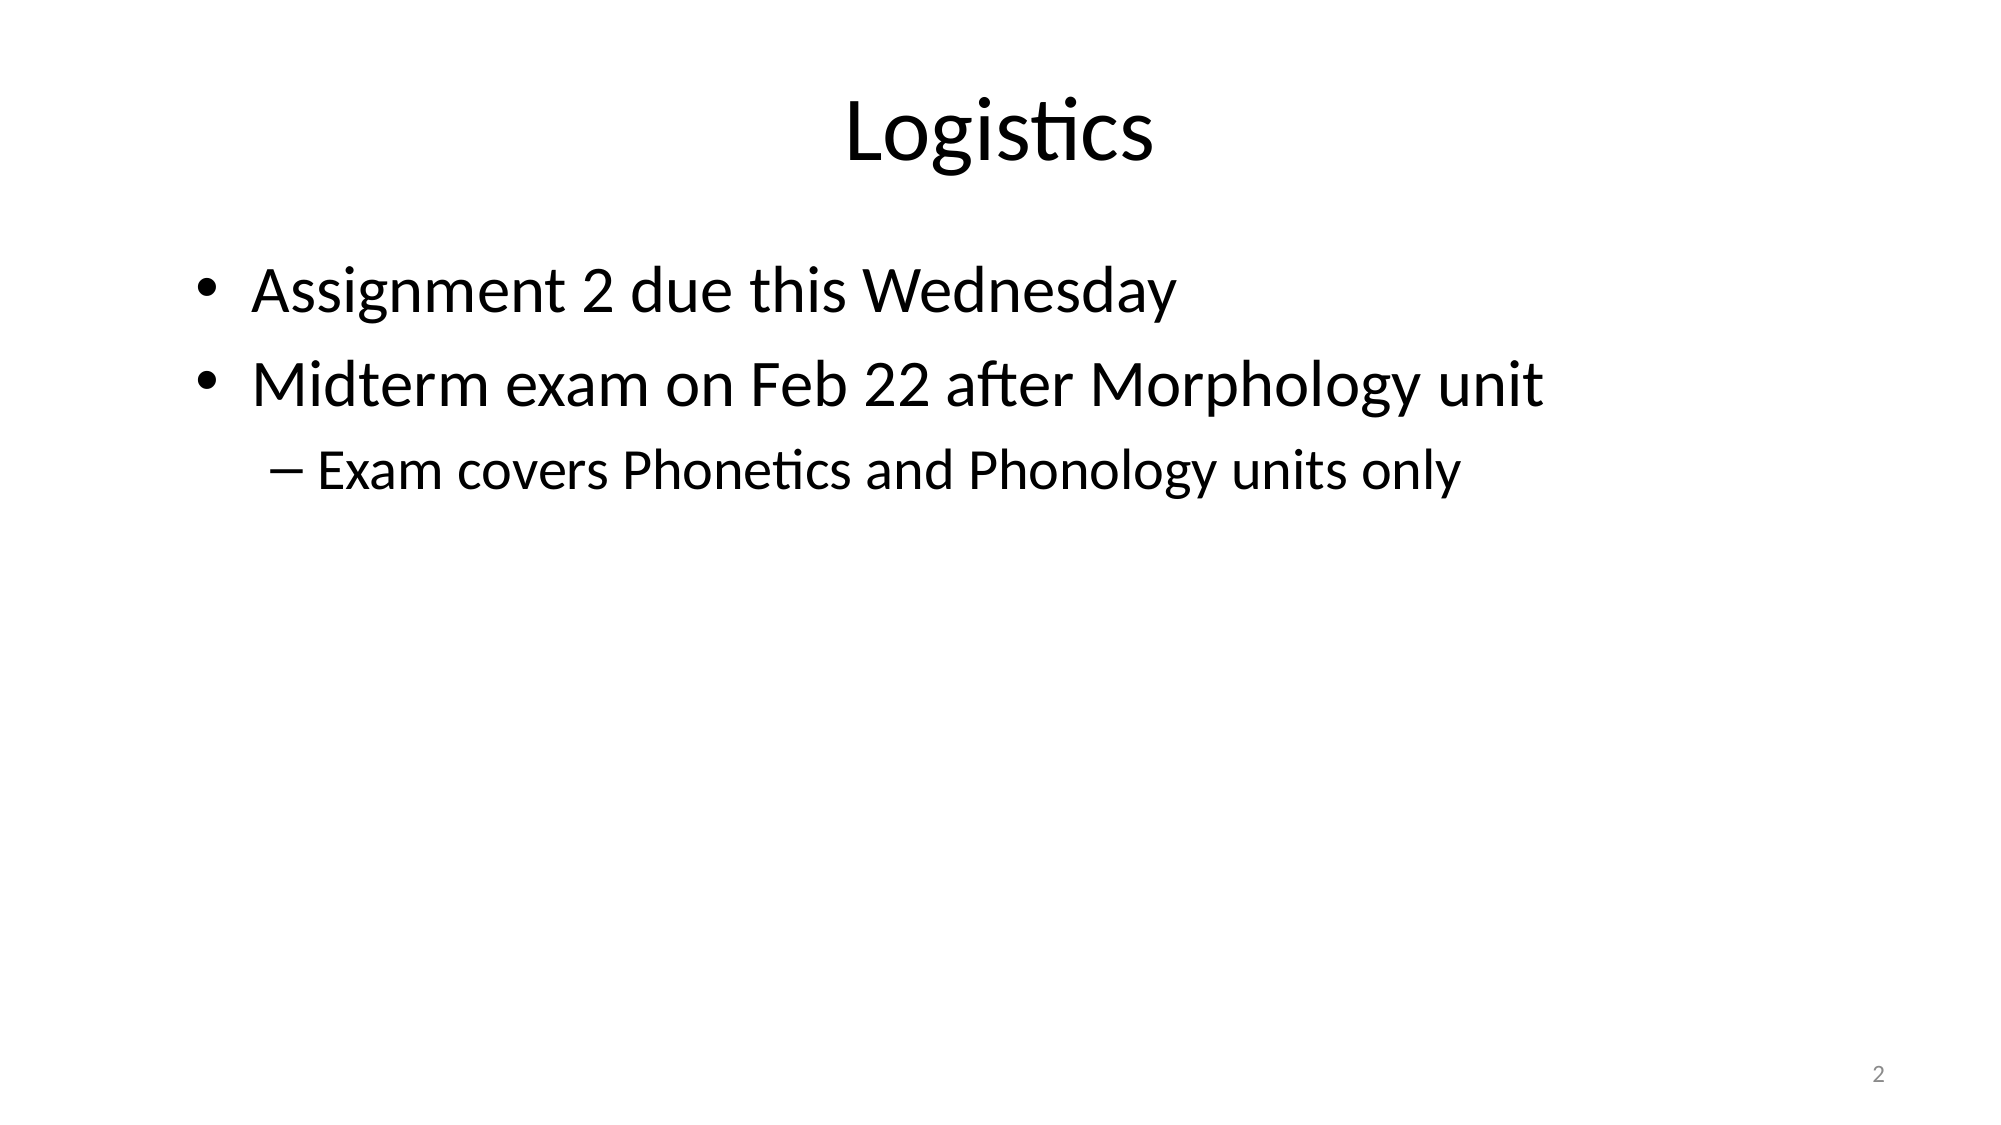

# Logistics
Assignment 2 due this Wednesday
Midterm exam on Feb 22 after Morphology unit
Exam covers Phonetics and Phonology units only

2